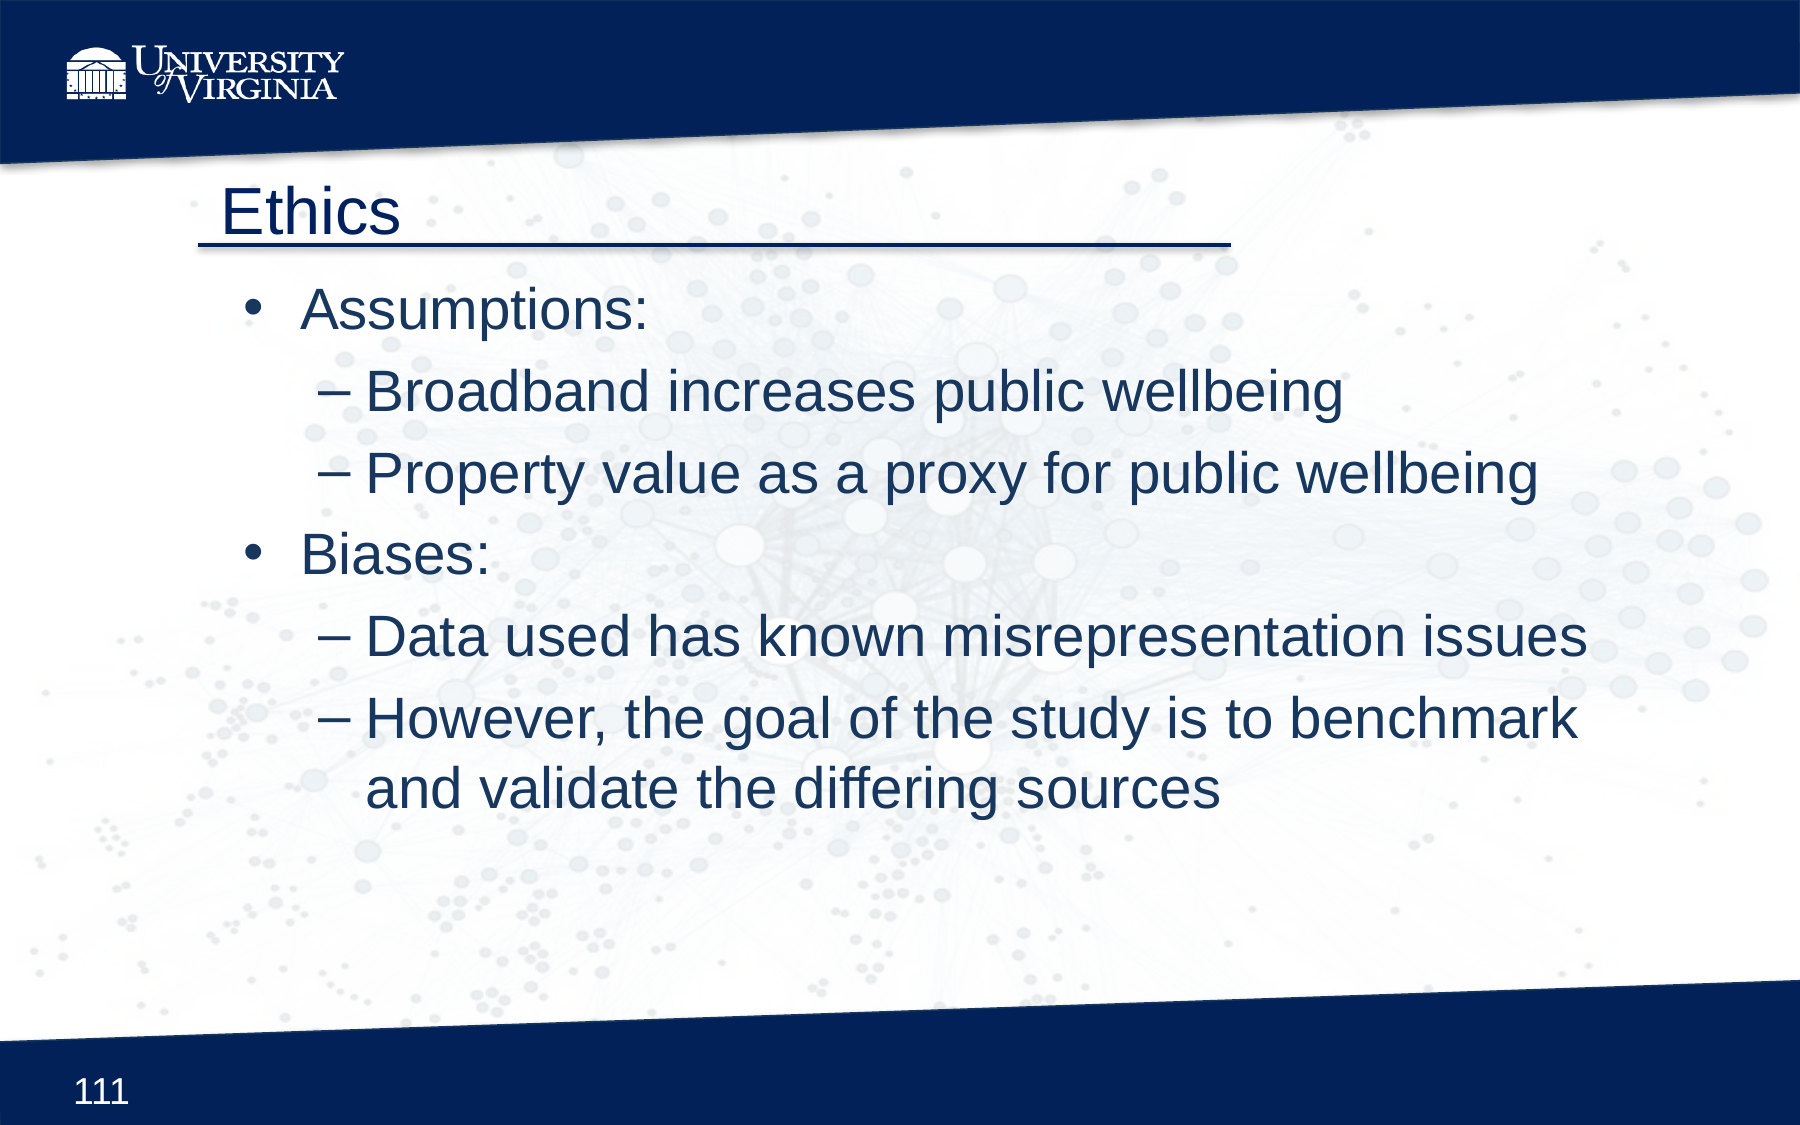

Ethics
Assumptions:
Broadband increases public wellbeing
Property value as a proxy for public wellbeing
Biases:
Data used has known misrepresentation issues
However, the goal of the study is to benchmark and validate the differing sources
111